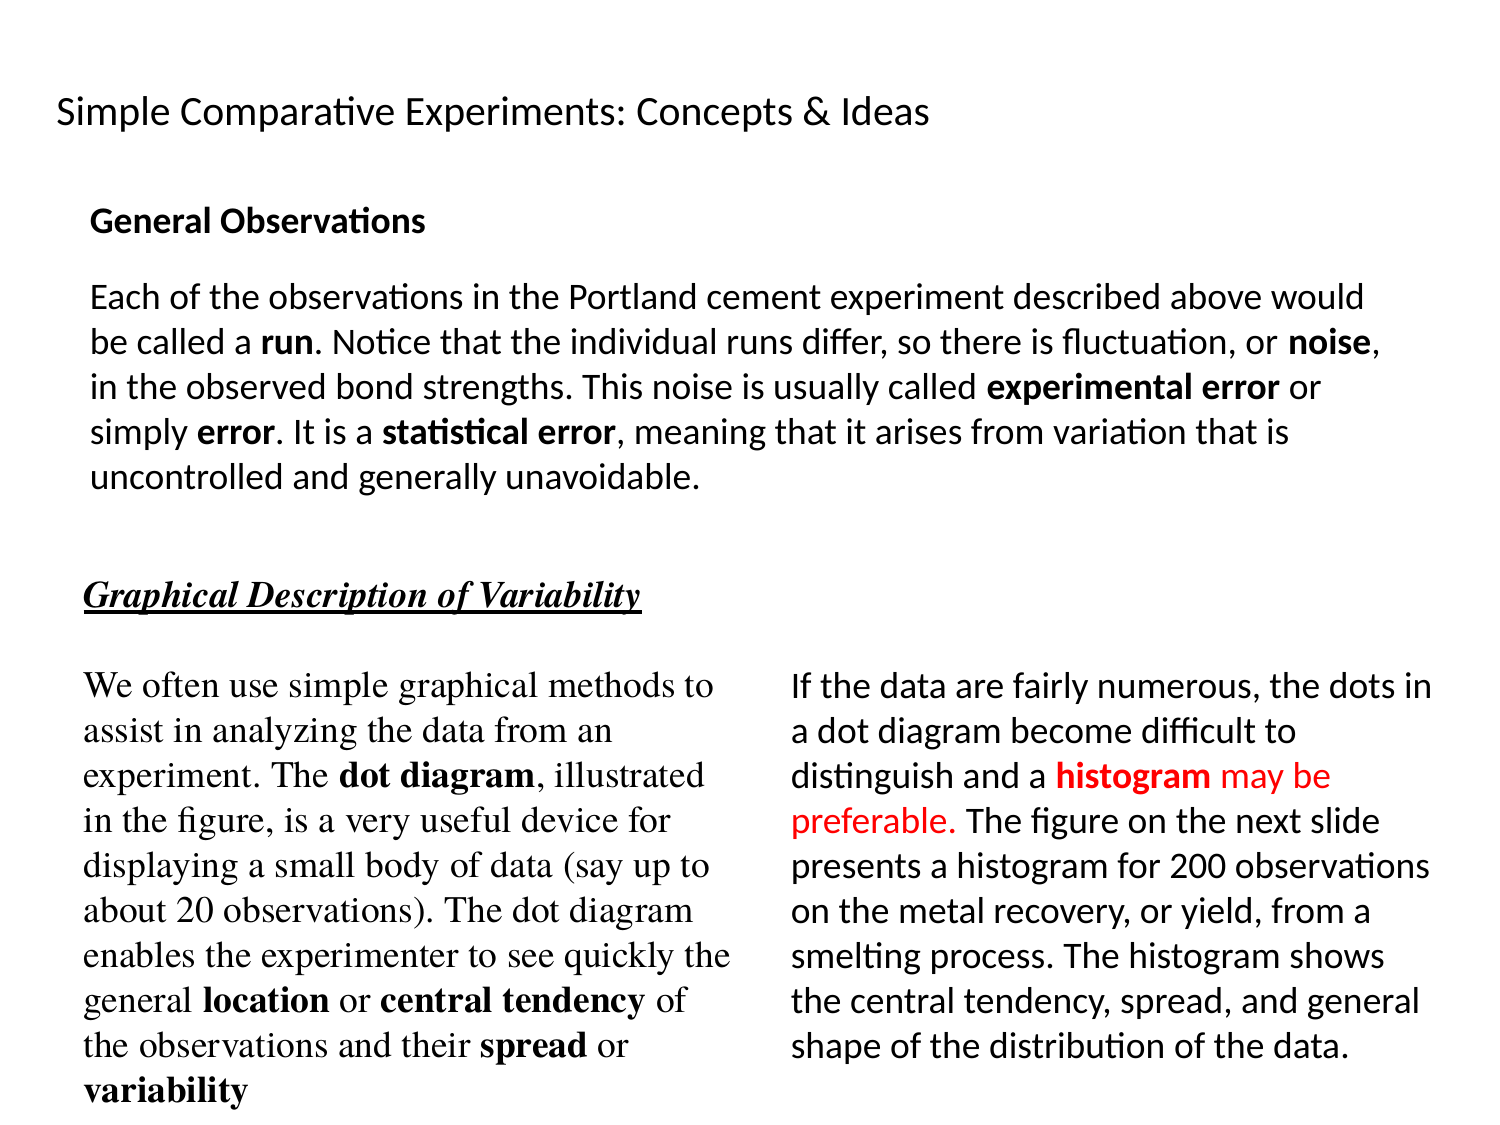

Simple Comparative Experiments: Concepts & Ideas
General Observations
Each of the observations in the Portland cement experiment described above would be called a run. Notice that the individual runs differ, so there is fluctuation, or noise, in the observed bond strengths. This noise is usually called experimental error or simply error. It is a statistical error, meaning that it arises from variation that is uncontrolled and generally unavoidable.
Graphical Description of Variability

We often use simple graphical methods to assist in analyzing the data from an experiment. The dot diagram, illustrated in the figure, is a very useful device for displaying a small body of data (say up to about 20 observations). The dot diagram enables the experimenter to see quickly the general location or central tendency of the observations and their spread or variability
If the data are fairly numerous, the dots in a dot diagram become difficult to distinguish and a histogram may be preferable. The figure on the next slide presents a histogram for 200 observations on the metal recovery, or yield, from a smelting process. The histogram shows the central tendency, spread, and general shape of the distribution of the data.